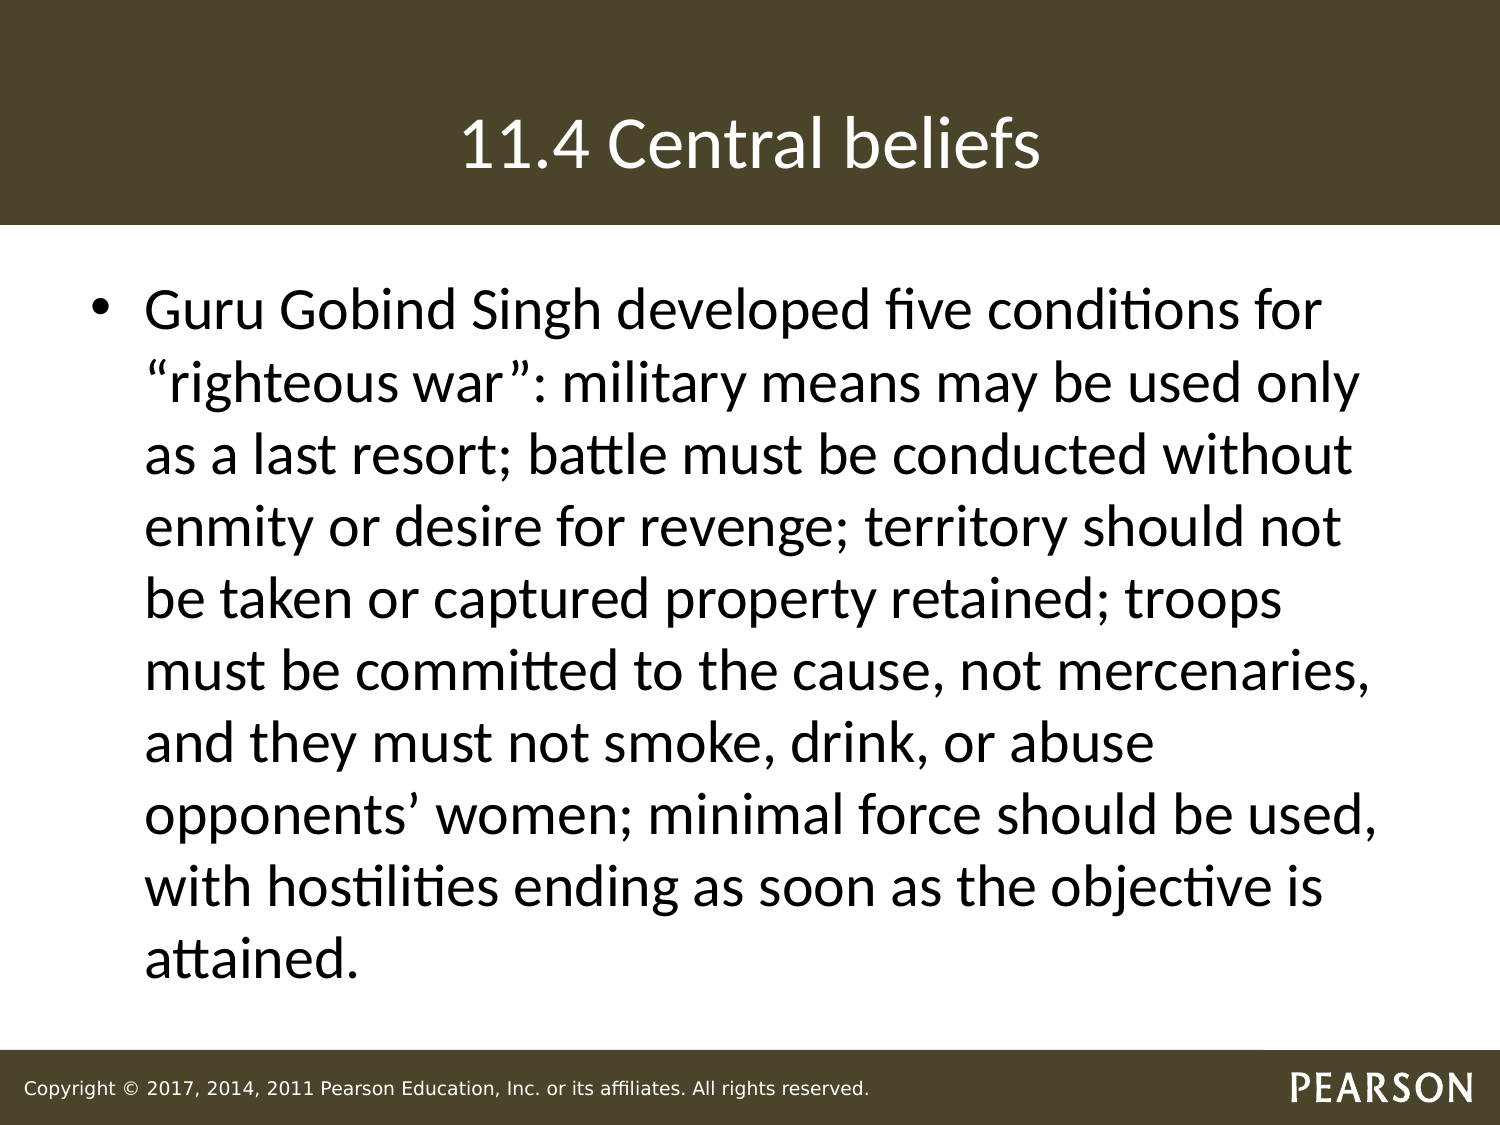

# 11.4 Central beliefs
Guru Gobind Singh developed five conditions for “righteous war”: military means may be used only as a last resort; battle must be conducted without enmity or desire for revenge; territory should not be taken or captured property retained; troops must be committed to the cause, not mercenaries, and they must not smoke, drink, or abuse opponents’ women; minimal force should be used, with hostilities ending as soon as the objective is attained.